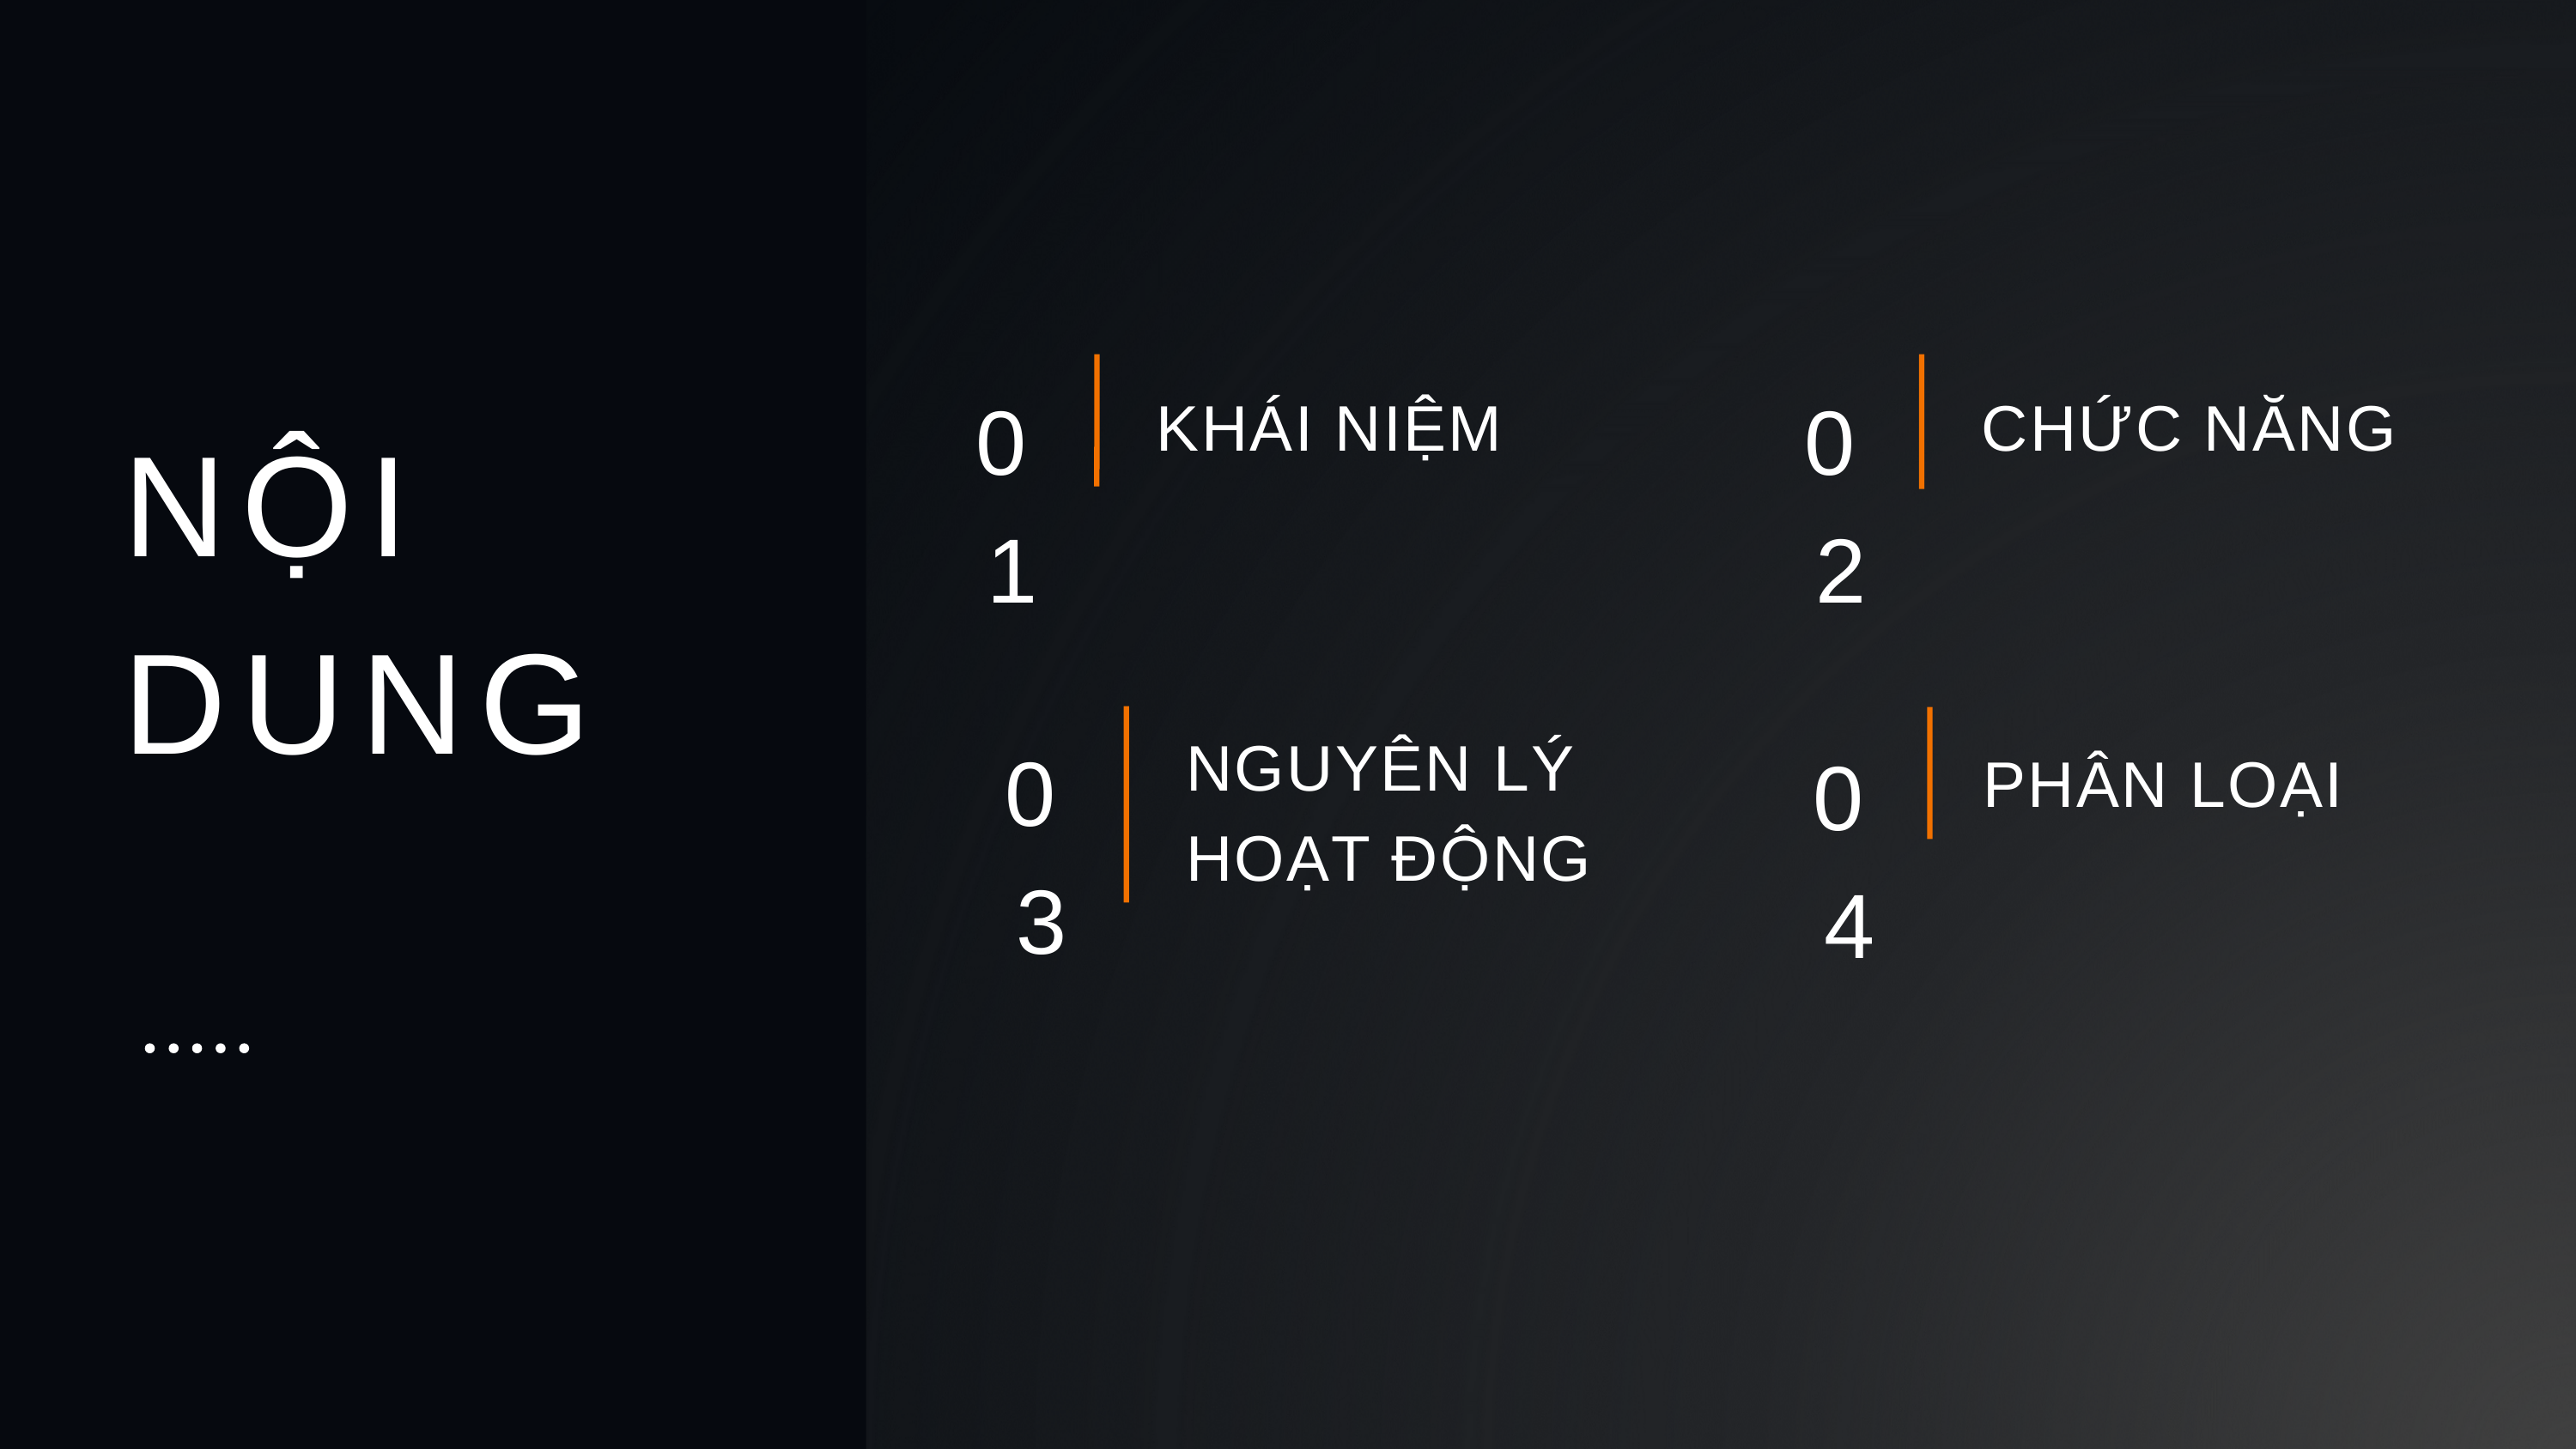

01
KHÁI NIỆM

02
CHỨC NĂNG
NỘI DUNG

NGUYÊN LÝ HOẠT ĐỘNG
03
04
PHÂN LOẠI